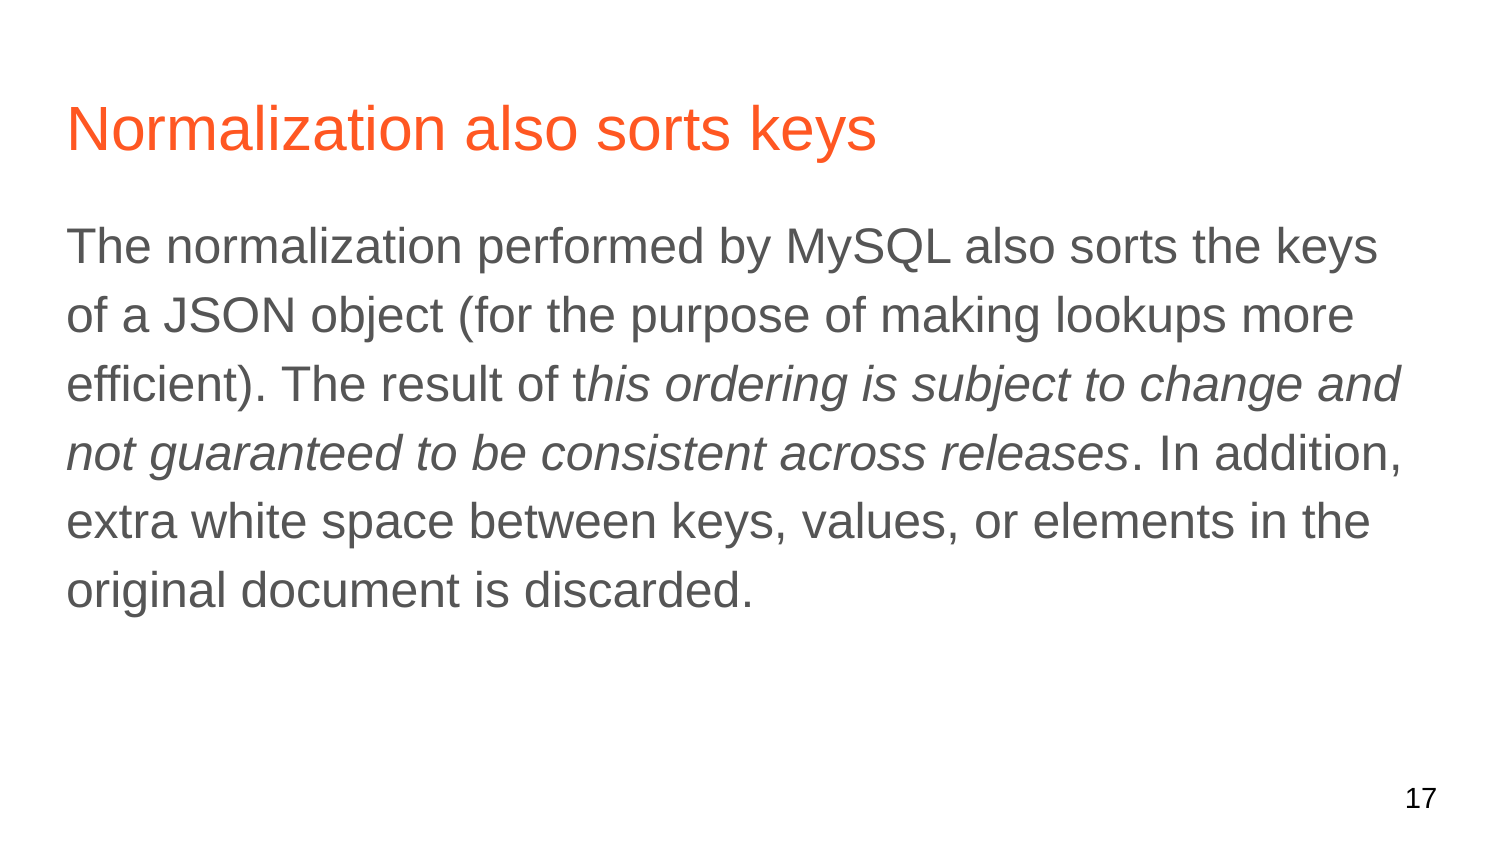

# Normalization also sorts keys
The normalization performed by MySQL also sorts the keys of a JSON object (for the purpose of making lookups more efficient). The result of this ordering is subject to change and not guaranteed to be consistent across releases. In addition, extra white space between keys, values, or elements in the original document is discarded.
17